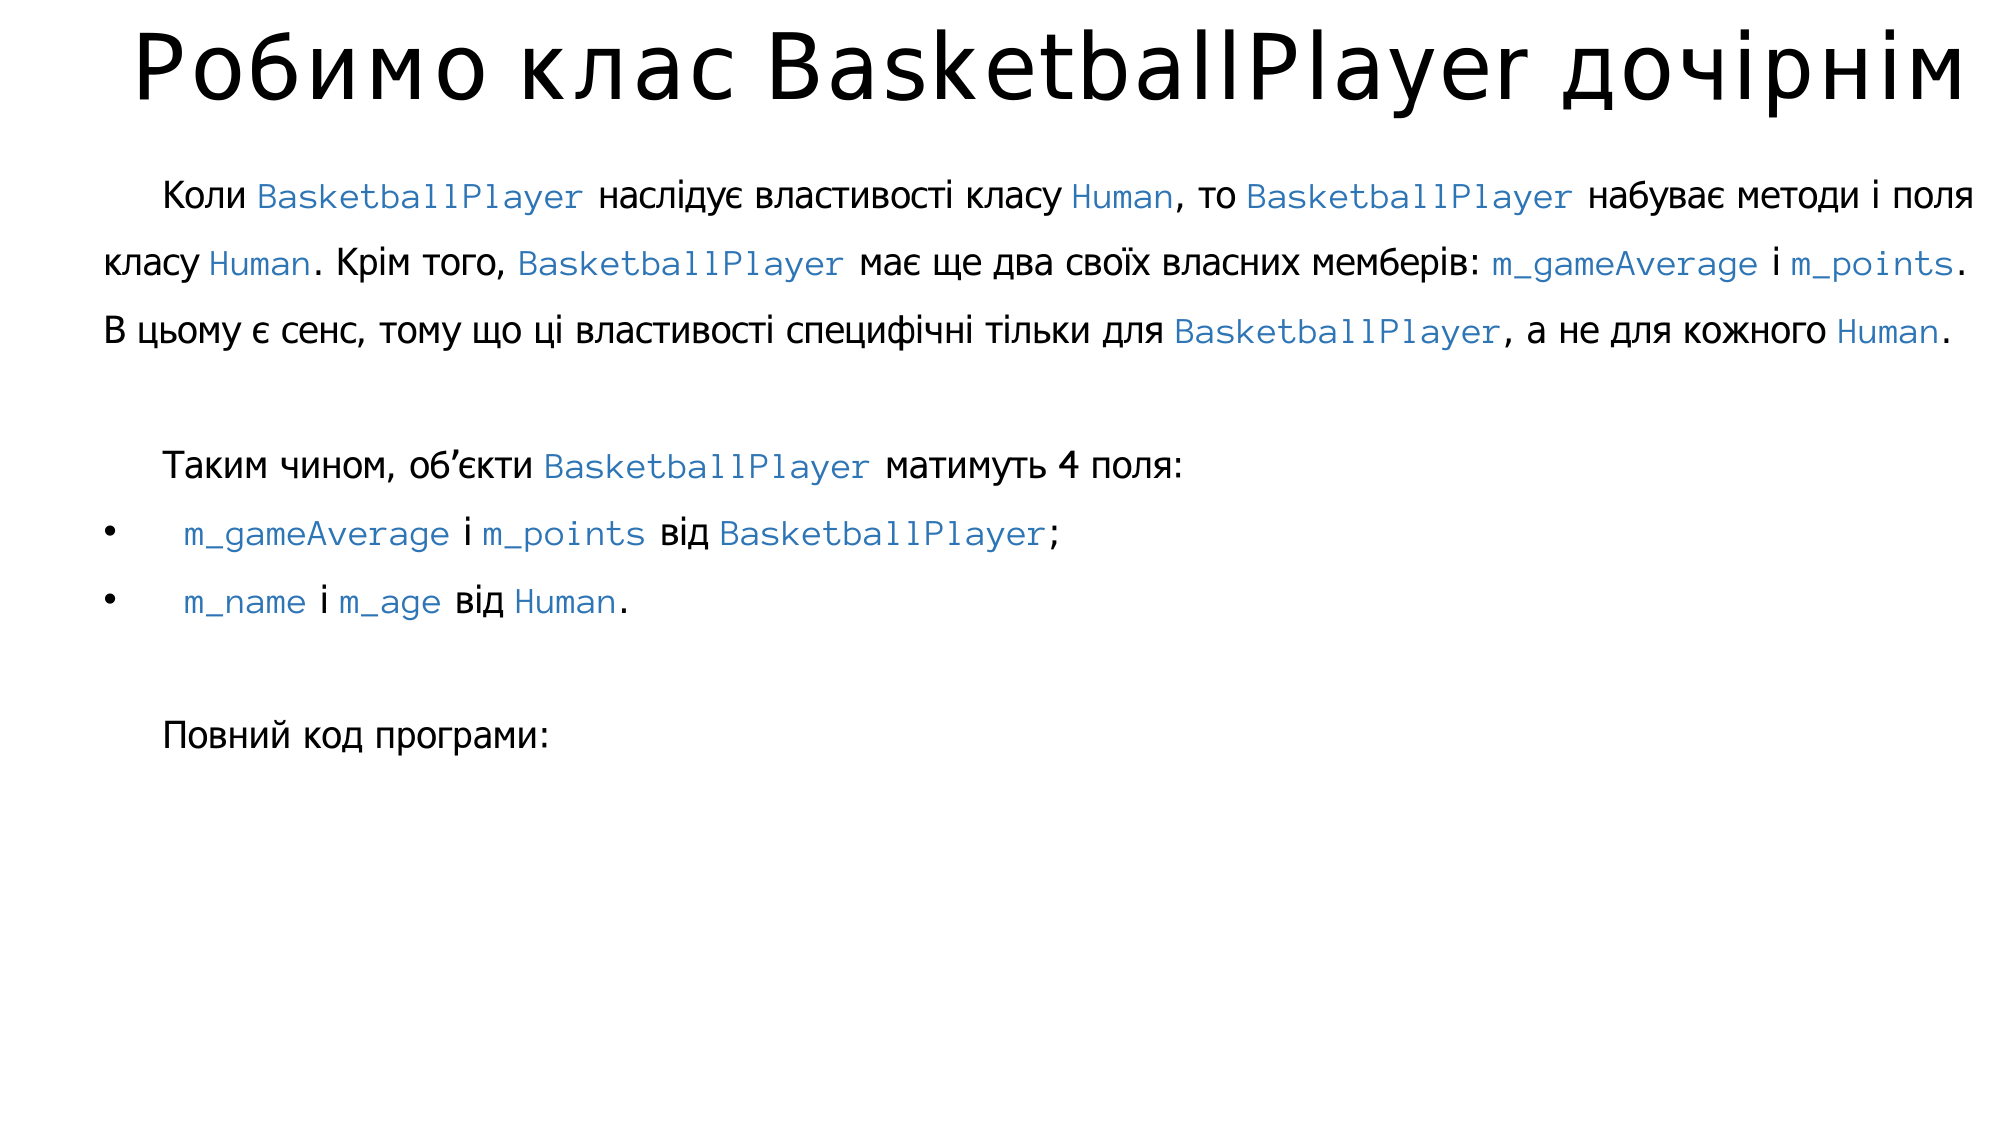

# Робимо клас BasketballPlayer дочірнім
Коли BasketballPlayer наслідує властивості класу Human, то BasketballPlayer набуває методи і поля класу Human. Крім того, BasketballPlayer має ще два своїх власних мемберів: m_gameAverage і m_points. В цьому є сенс, тому що ці властивості специфічні тільки для BasketballPlayer, а не для кожного Human.

Таким чином, об’єкти BasketballPlayer матимуть 4 поля:
   m_gameAverage і m_points від BasketballPlayer;
   m_name і m_age від Human.

Повний код програми: